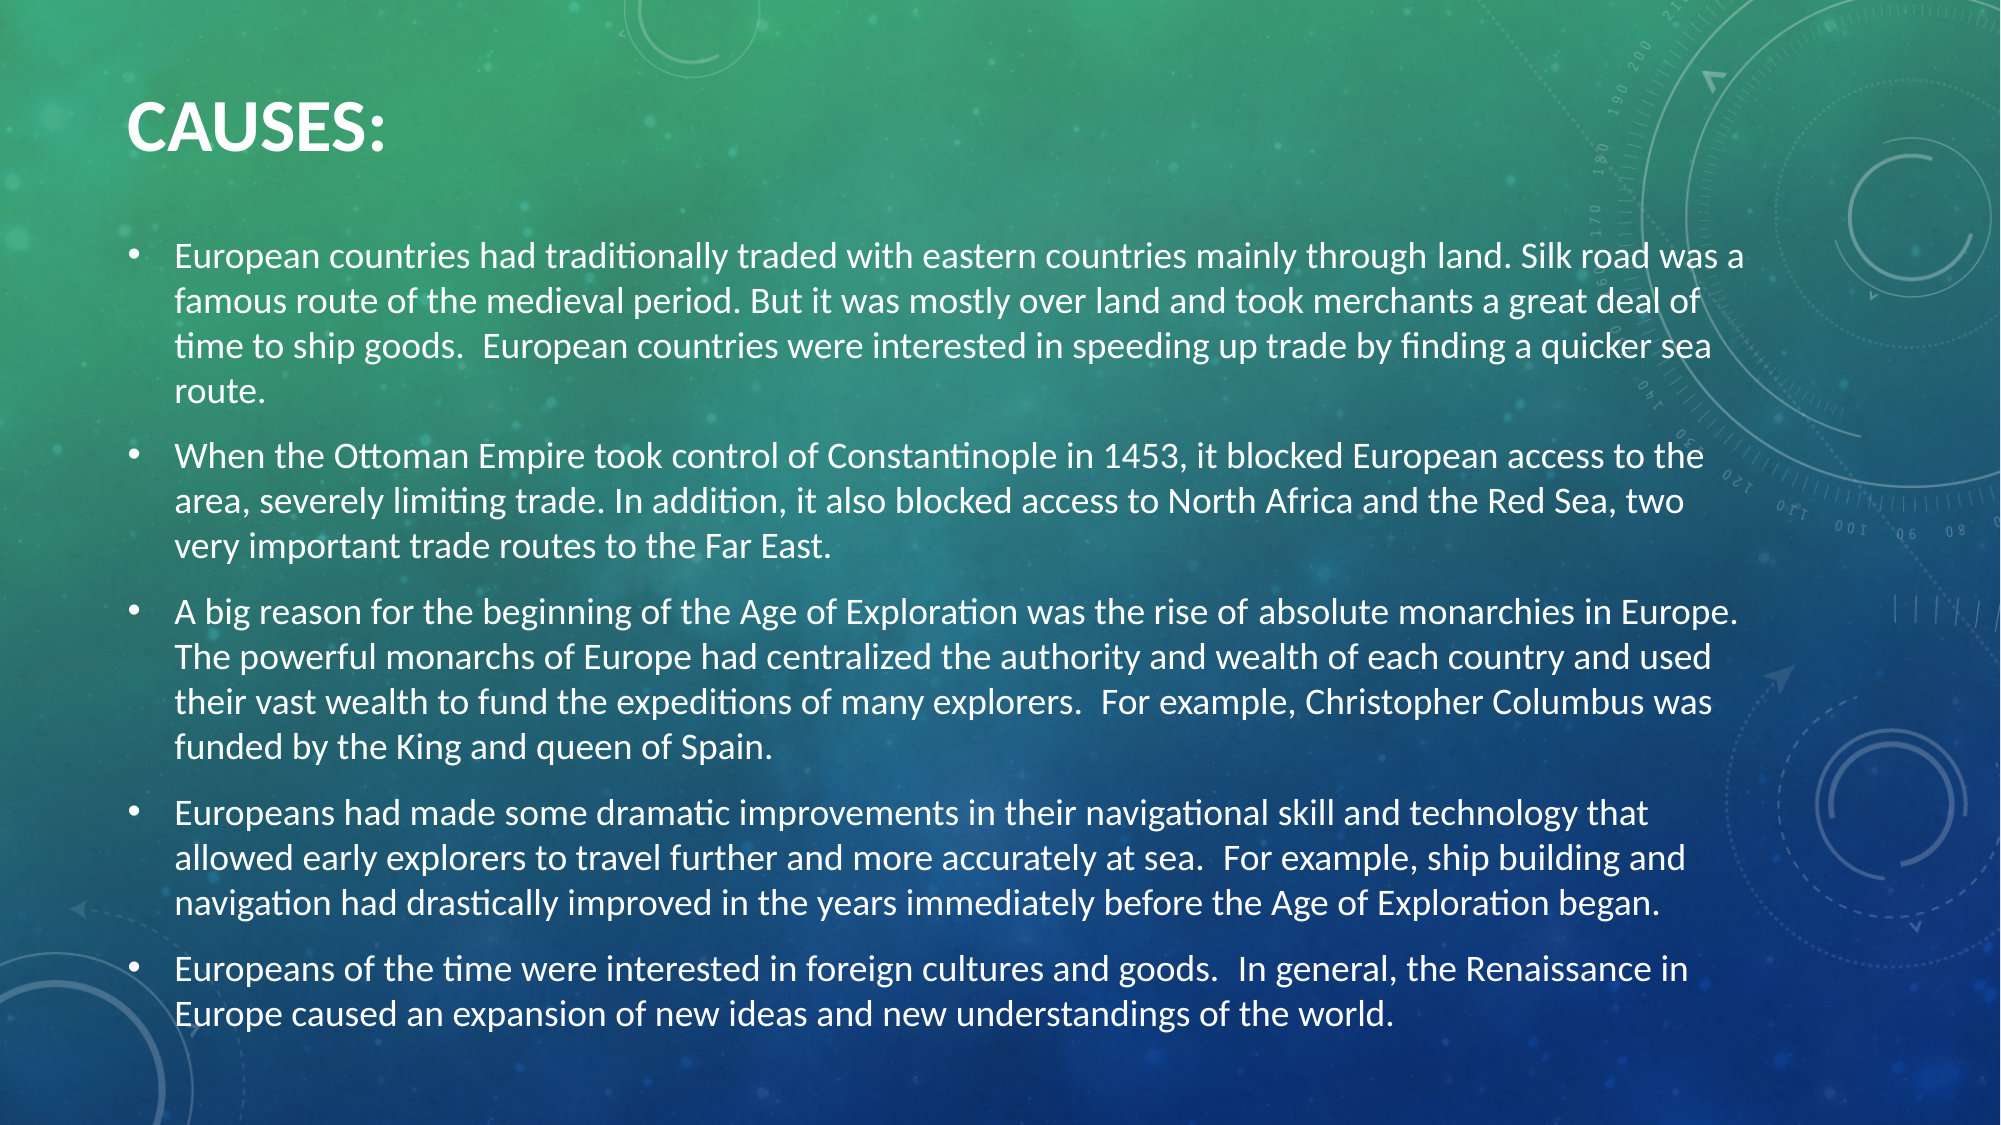

# CAUSES:
European countries had traditionally traded with eastern countries mainly through land. Silk road was a famous route of the medieval period. But it was mostly over land and took merchants a great deal of time to ship goods.  European countries were interested in speeding up trade by finding a quicker sea route.
When the Ottoman Empire took control of Constantinople in 1453, it blocked European access to the area, severely limiting trade. In addition, it also blocked access to North Africa and the Red Sea, two very important trade routes to the Far East.
A big reason for the beginning of the Age of Exploration was the rise of absolute monarchies in Europe.  The powerful monarchs of Europe had centralized the authority and wealth of each country and used their vast wealth to fund the expeditions of many explorers.  For example, Christopher Columbus was funded by the King and queen of Spain.
Europeans had made some dramatic improvements in their navigational skill and technology that allowed early explorers to travel further and more accurately at sea.  For example, ship building and navigation had drastically improved in the years immediately before the Age of Exploration began.
Europeans of the time were interested in foreign cultures and goods.  In general, the Renaissance in Europe caused an expansion of new ideas and new understandings of the world.